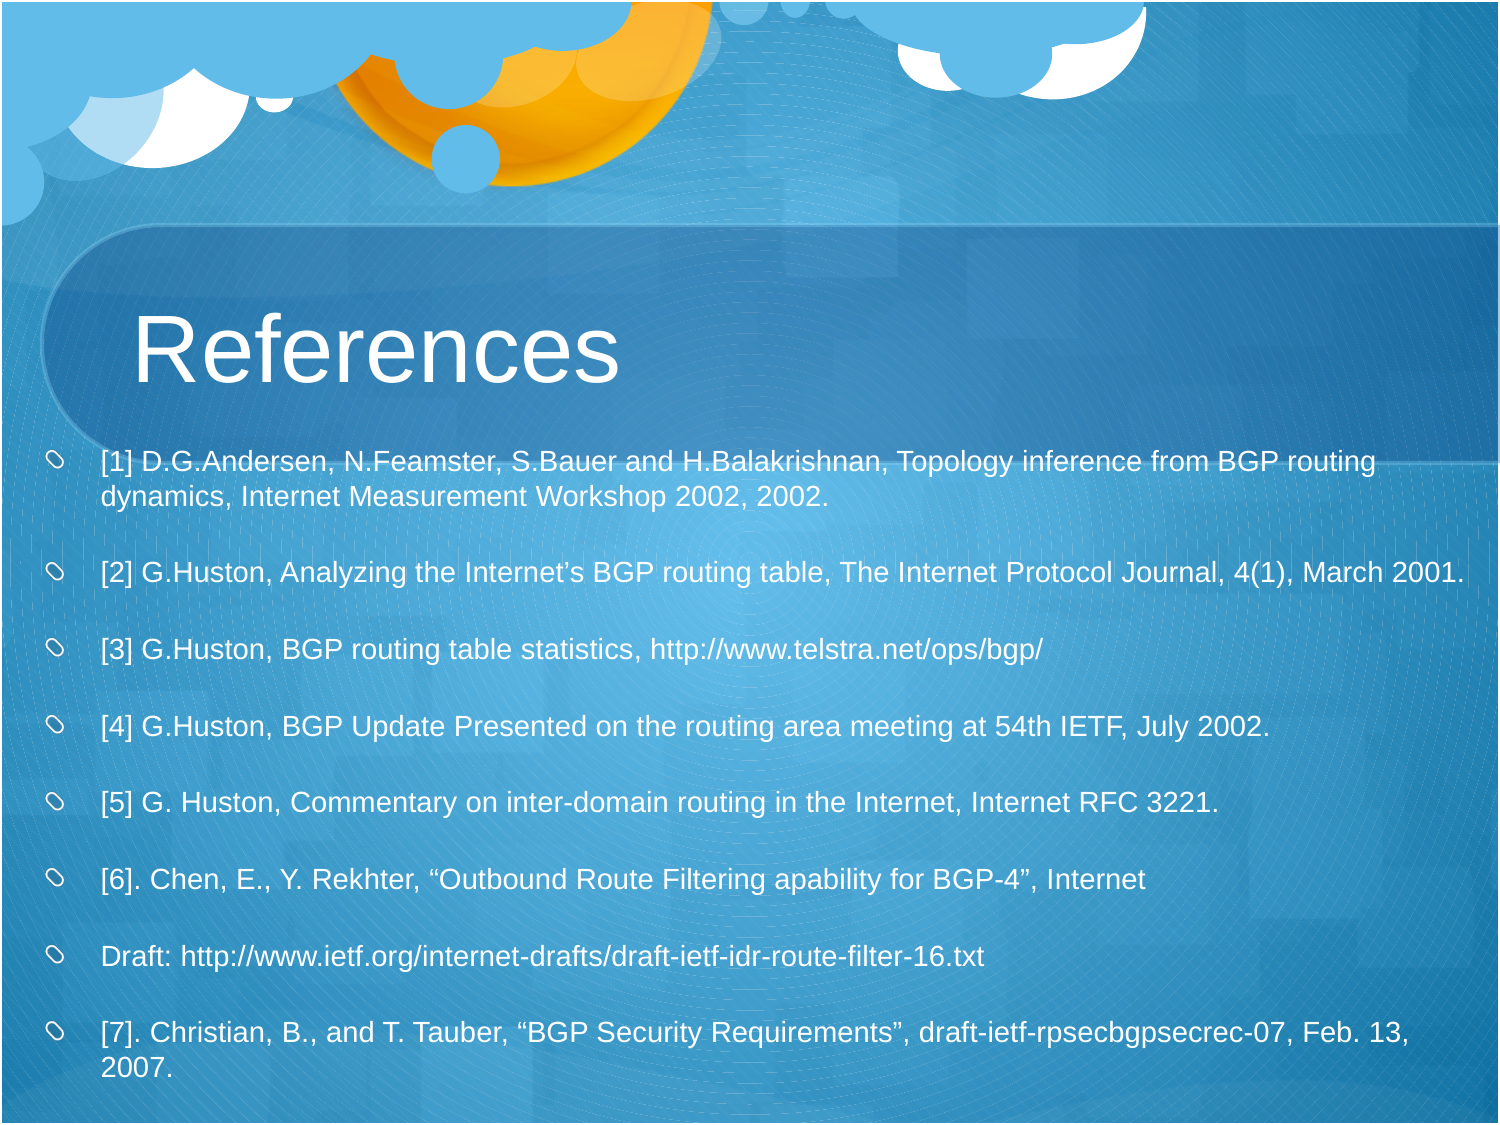

[1] D.G.Andersen, N.Feamster, S.Bauer and H.Balakrishnan, Topology inference from BGP routing dynamics, Internet Measurement Workshop 2002, 2002.
[2] G.Huston, Analyzing the Internet’s BGP routing table, The Internet Protocol Journal, 4(1), March 2001.
[3] G.Huston, BGP routing table statistics, http://www.telstra.net/ops/bgp/
[4] G.Huston, BGP Update Presented on the routing area meeting at 54th IETF, July 2002.
[5] G. Huston, Commentary on inter-domain routing in the Internet, Internet RFC 3221.
[6]. Chen, E., Y. Rekhter, “Outbound Route Filtering apability for BGP-4”, Internet
Draft: http://www.ietf.org/internet-drafts/draft-ietf-idr-route-filter-16.txt
[7]. Christian, B., and T. Tauber, “BGP Security Requirements”, draft-ietf-rpsecbgpsecrec-07, Feb. 13, 2007.
# References